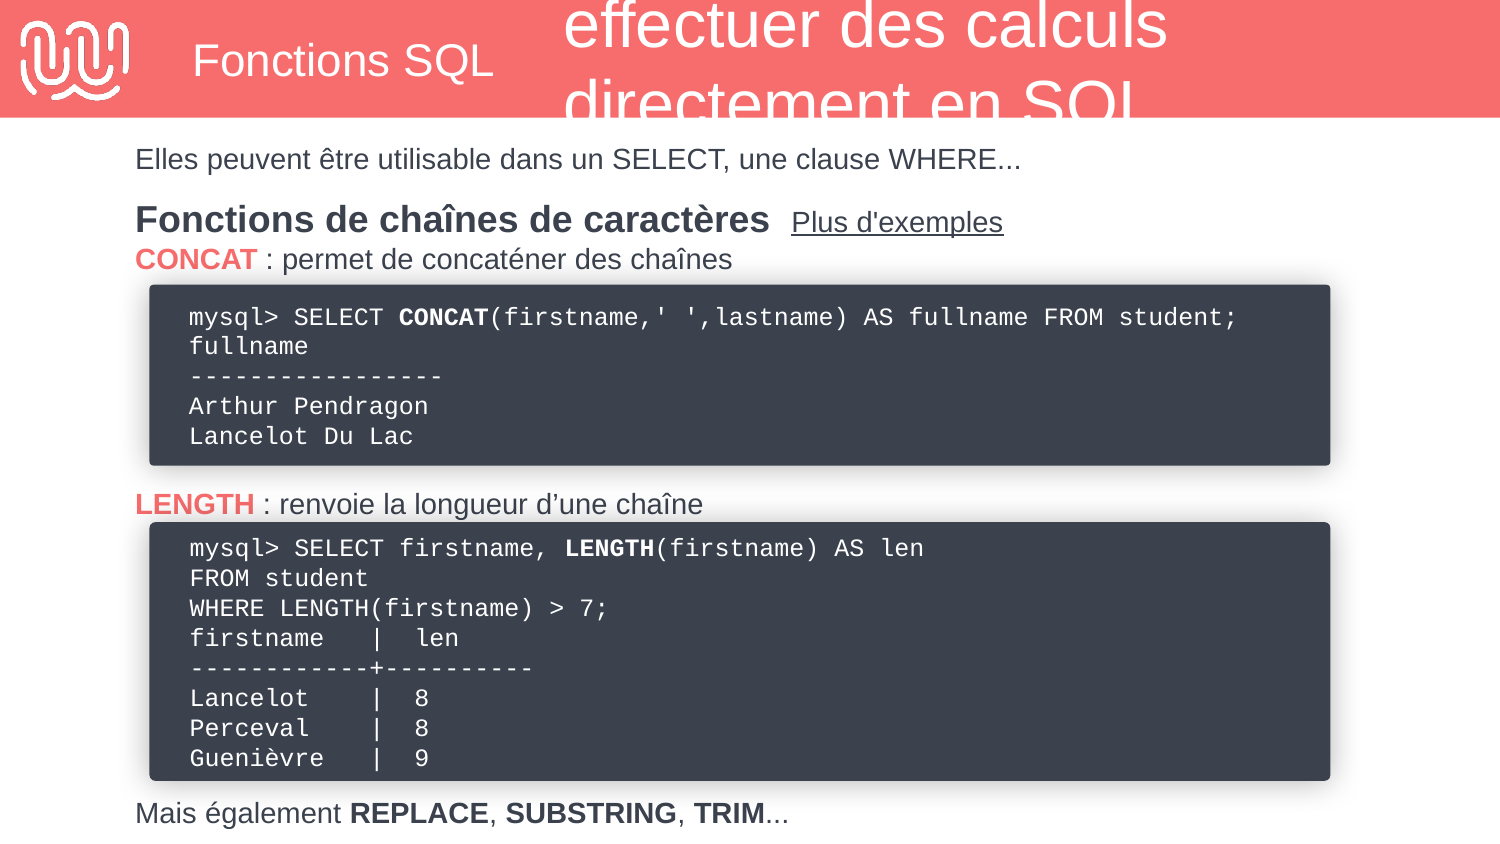

# Fonctions SQL
effectuer des calculs directement en SQL
Elles peuvent être utilisable dans un SELECT, une clause WHERE...

Fonctions de chaînes de caractères  Plus d'exemples
CONCAT : permet de concaténer des chaînes

LENGTH : renvoie la longueur d’une chaîne

Mais également REPLACE, SUBSTRING, TRIM...

mysql> SELECT CONCAT(firstname,' ',lastname) AS fullname FROM student;
fullname
-----------------
Arthur Pendragon
Lancelot Du Lac
mysql> SELECT firstname, LENGTH(firstname) AS len
FROM student
WHERE LENGTH(firstname) > 7;
firstname   |  len
------------+----------
Lancelot    |  8
Perceval    |  8
Guenièvre   |  9